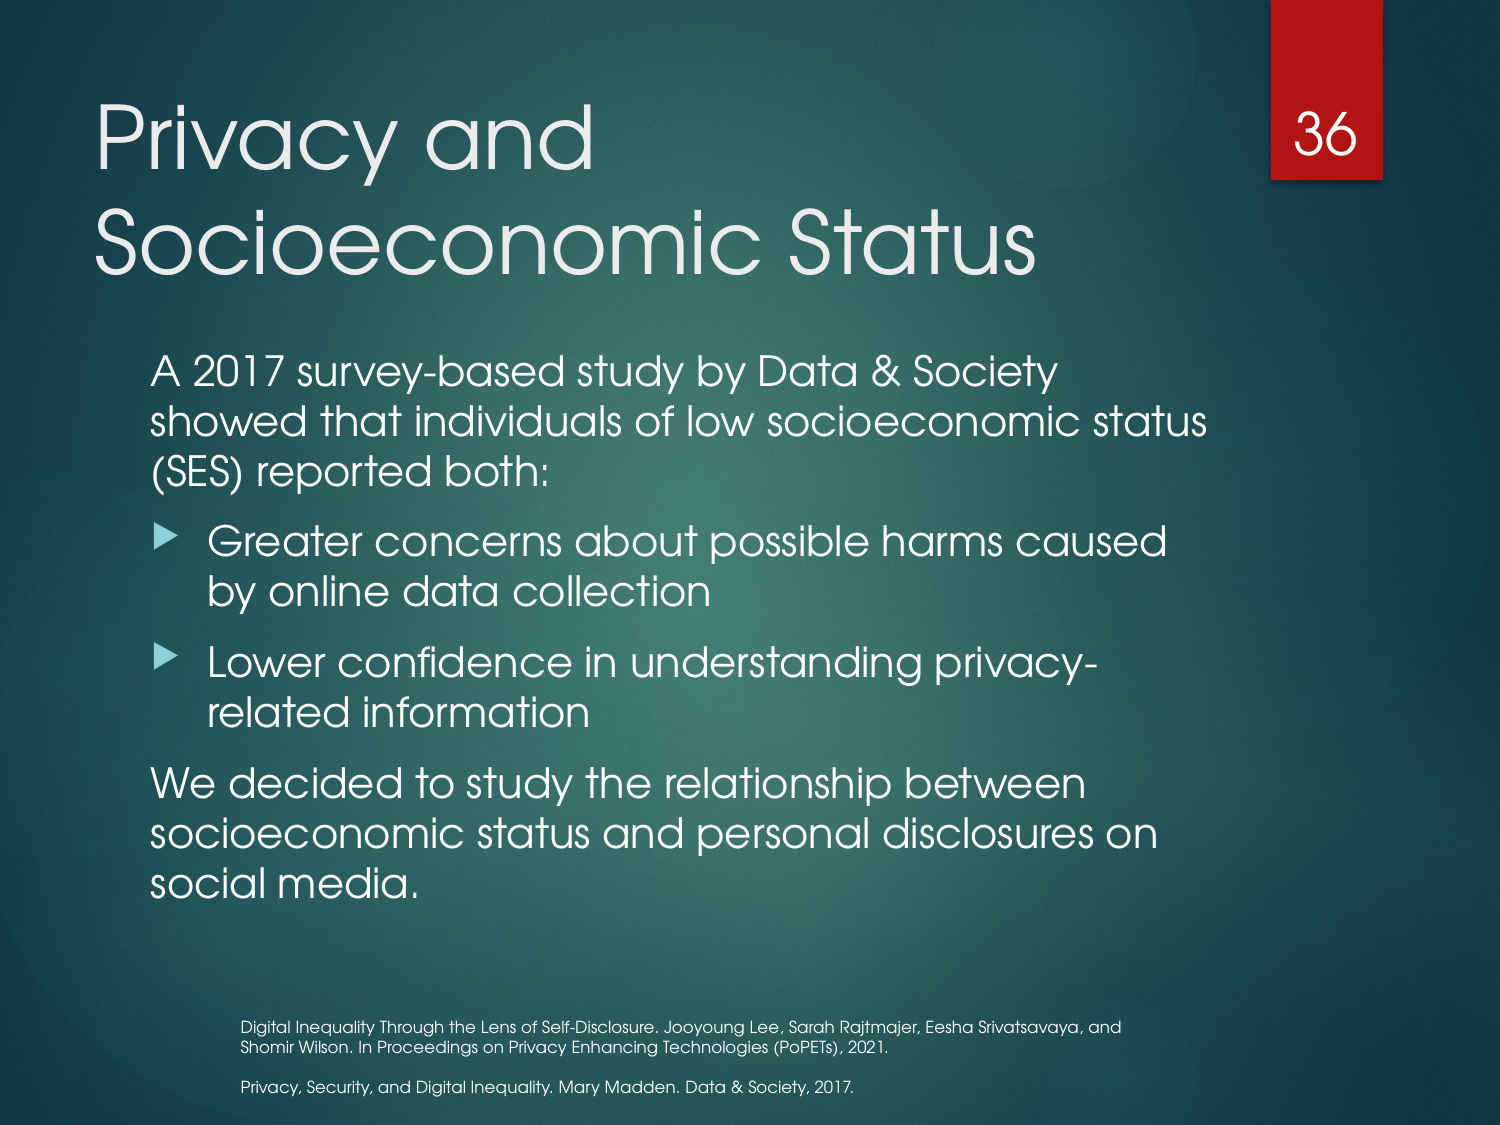

36
# Privacy and Socioeconomic Status
A 2017 survey-based study by Data & Society showed that individuals of low socioeconomic status (SES) reported both:
Greater concerns about possible harms caused by online data collection
Lower confidence in understanding privacy-related information
We decided to study the relationship between socioeconomic status and personal disclosures on social media.

Digital Inequality Through the Lens of Self-Disclosure. Jooyoung Lee, Sarah Rajtmajer, Eesha Srivatsavaya, and Shomir Wilson. In Proceedings on Privacy Enhancing Technologies (PoPETs), 2021.

Privacy, Security, and Digital Inequality. Mary Madden. Data & Society, 2017.